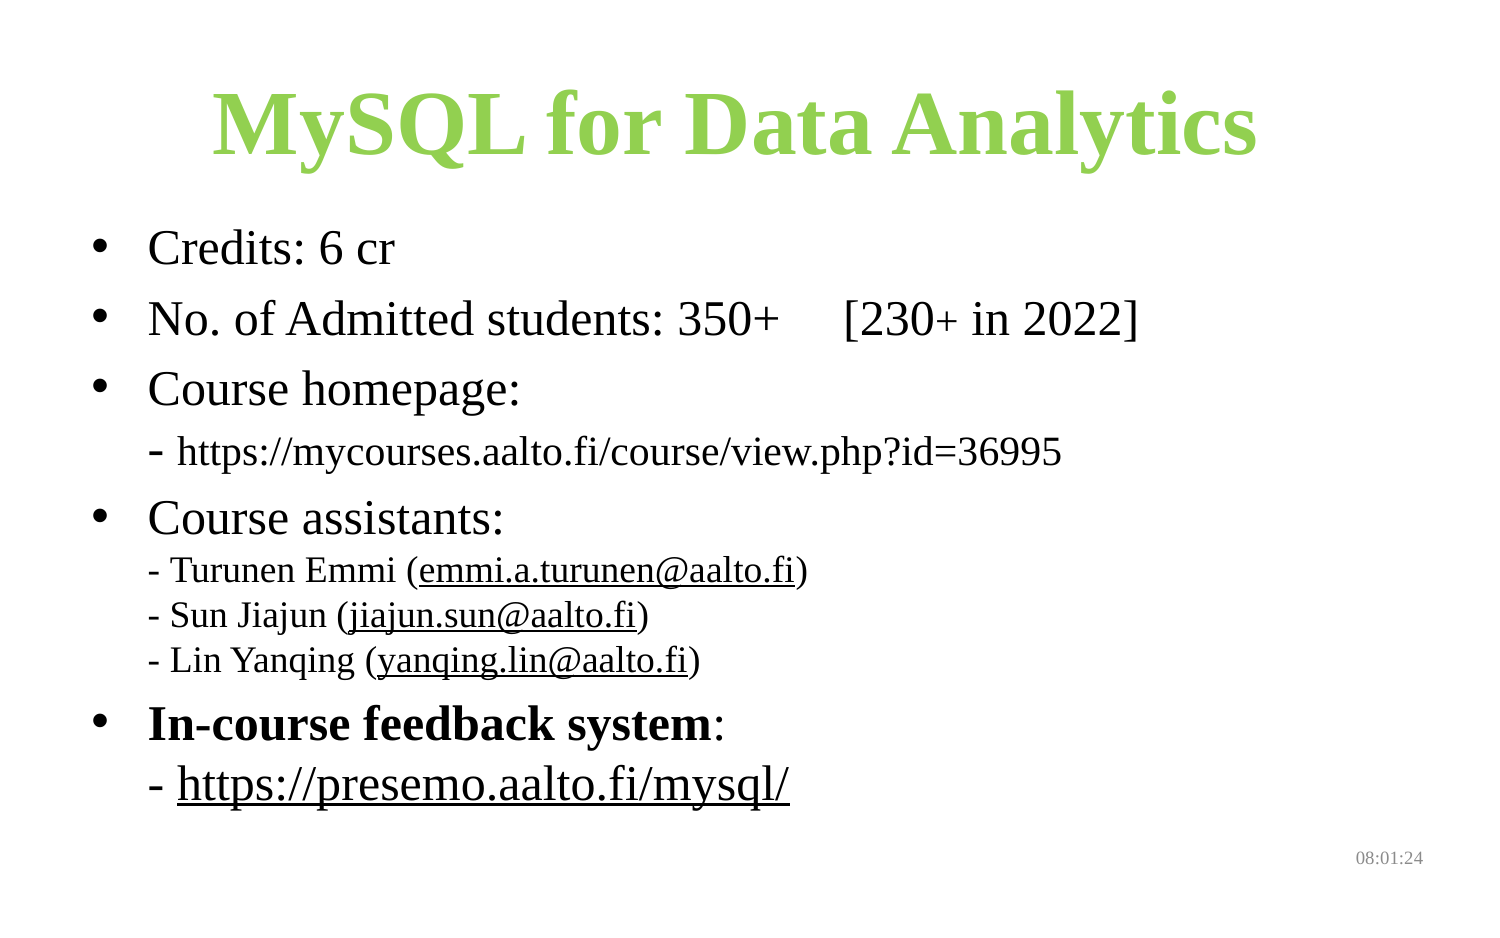

# MySQL for Data Analytics
Credits: 6 cr
No. of Admitted students: 350+     [230+ in 2022]
Course homepage:
- https://mycourses.aalto.fi/course/view.php?id=36995
Course assistants:
- Turunen Emmi (emmi.a.turunen@aalto.fi)
- Sun Jiajun (jiajun.sun@aalto.fi)
- Lin Yanqing (yanqing.lin@aalto.fi)
In-course feedback system:
- https://presemo.aalto.fi/mysql/
08:01:24